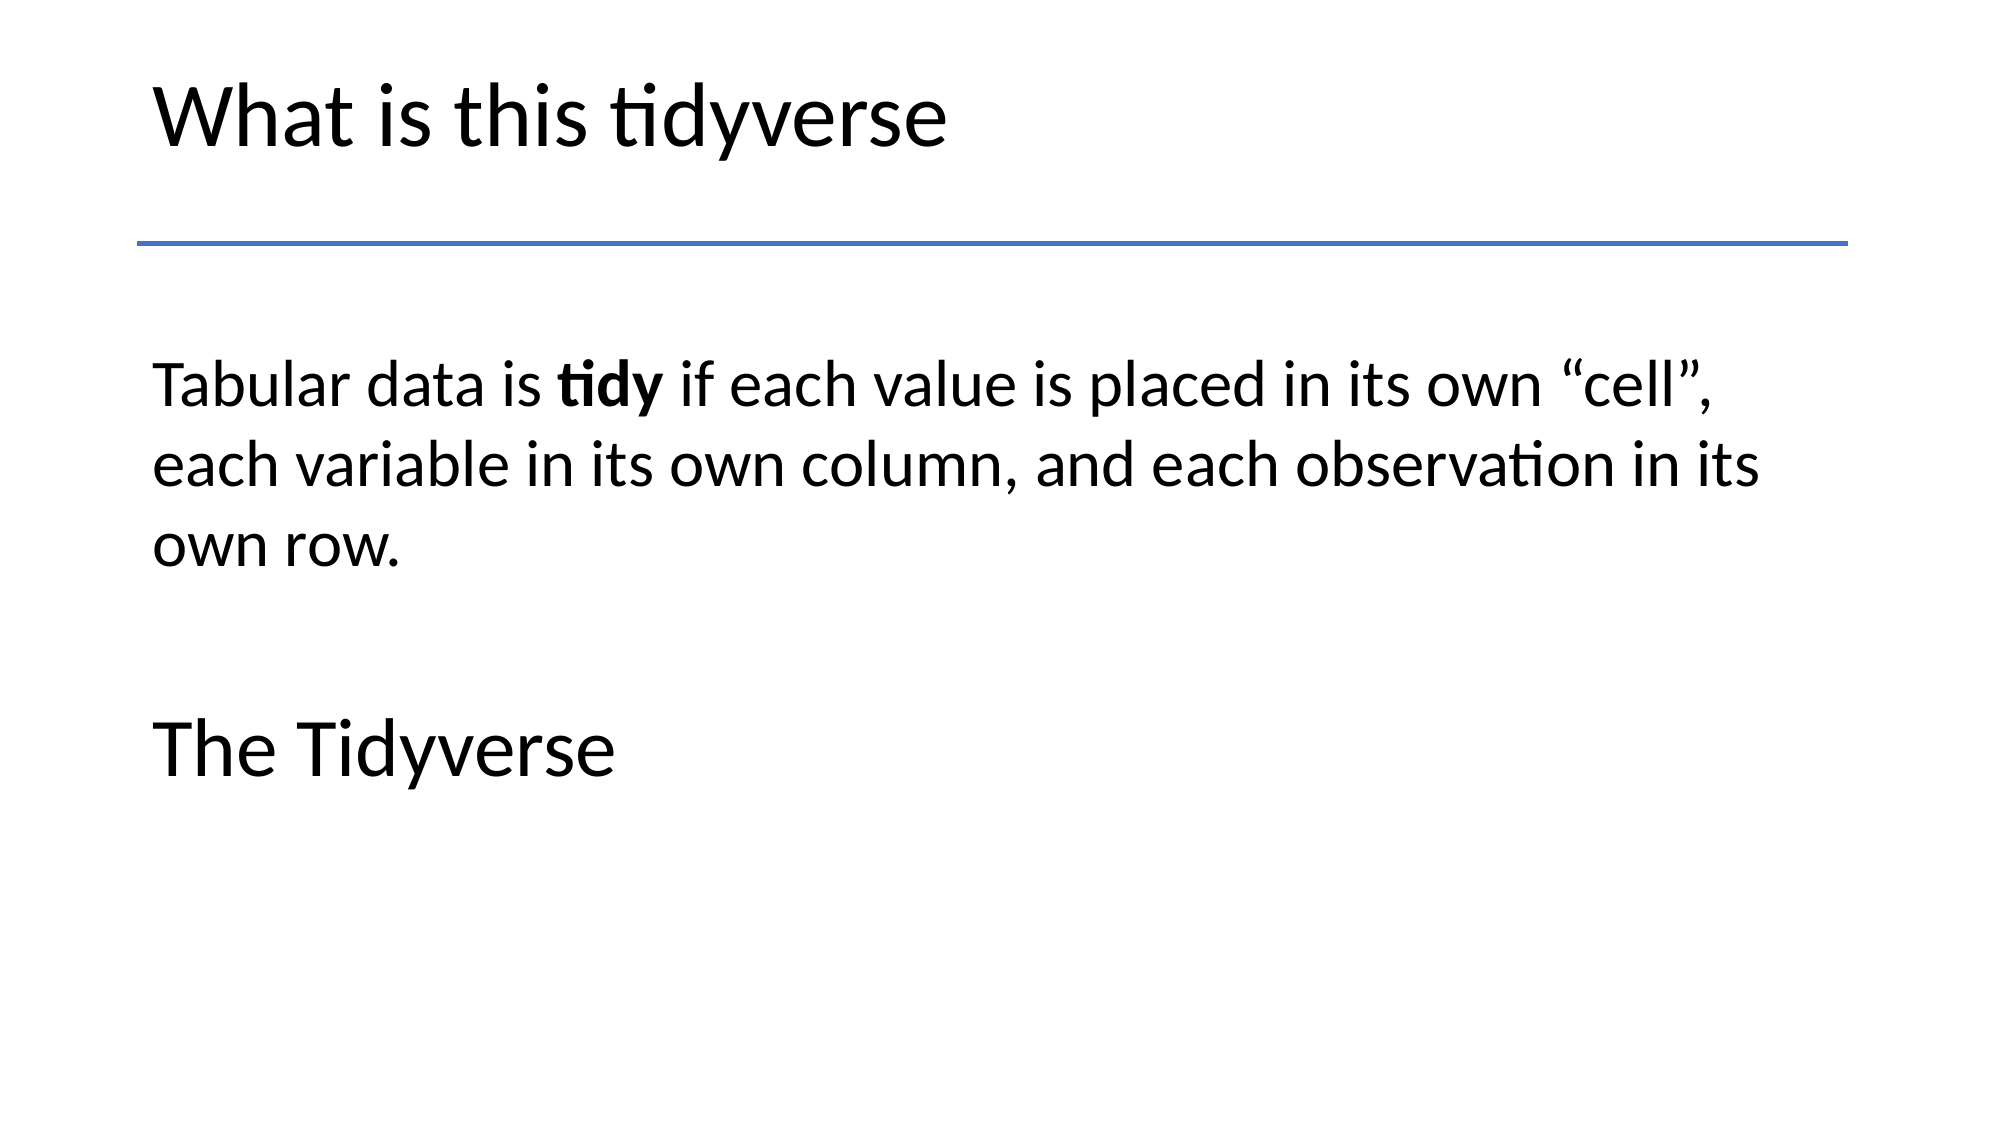

What is this tidyverse
Tabular data is tidy if each value is placed in its own “cell”, each variable in its own column, and each observation in its own row.
The Tidyverse